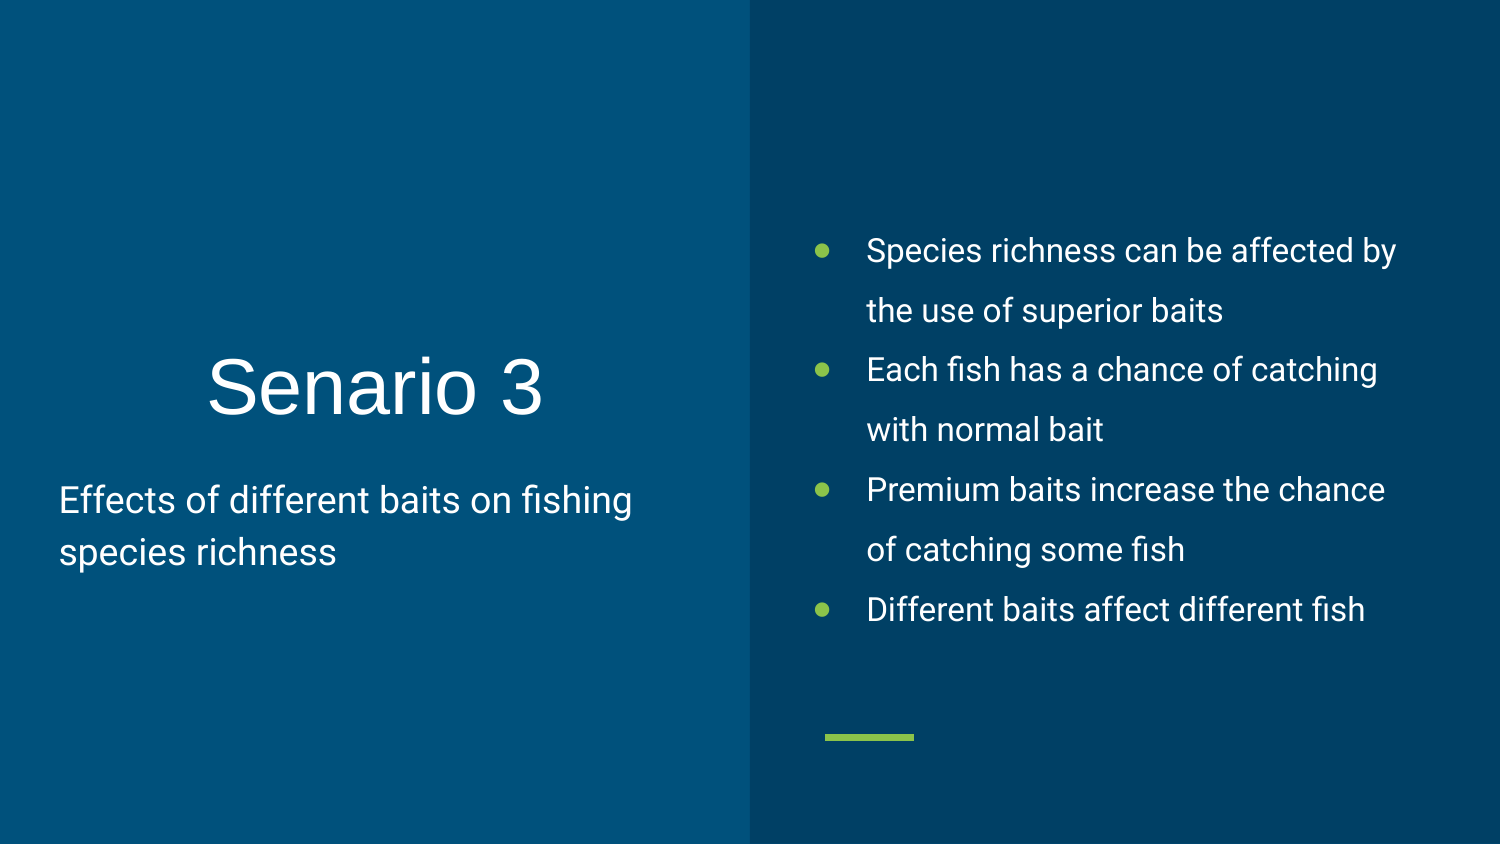

Species richness can be affected by the use of superior baits
Each fish has a chance of catching with normal bait
Premium baits increase the chance of catching some fish
Different baits affect different fish

# Senario 3
Effects of different baits on fishing species richness